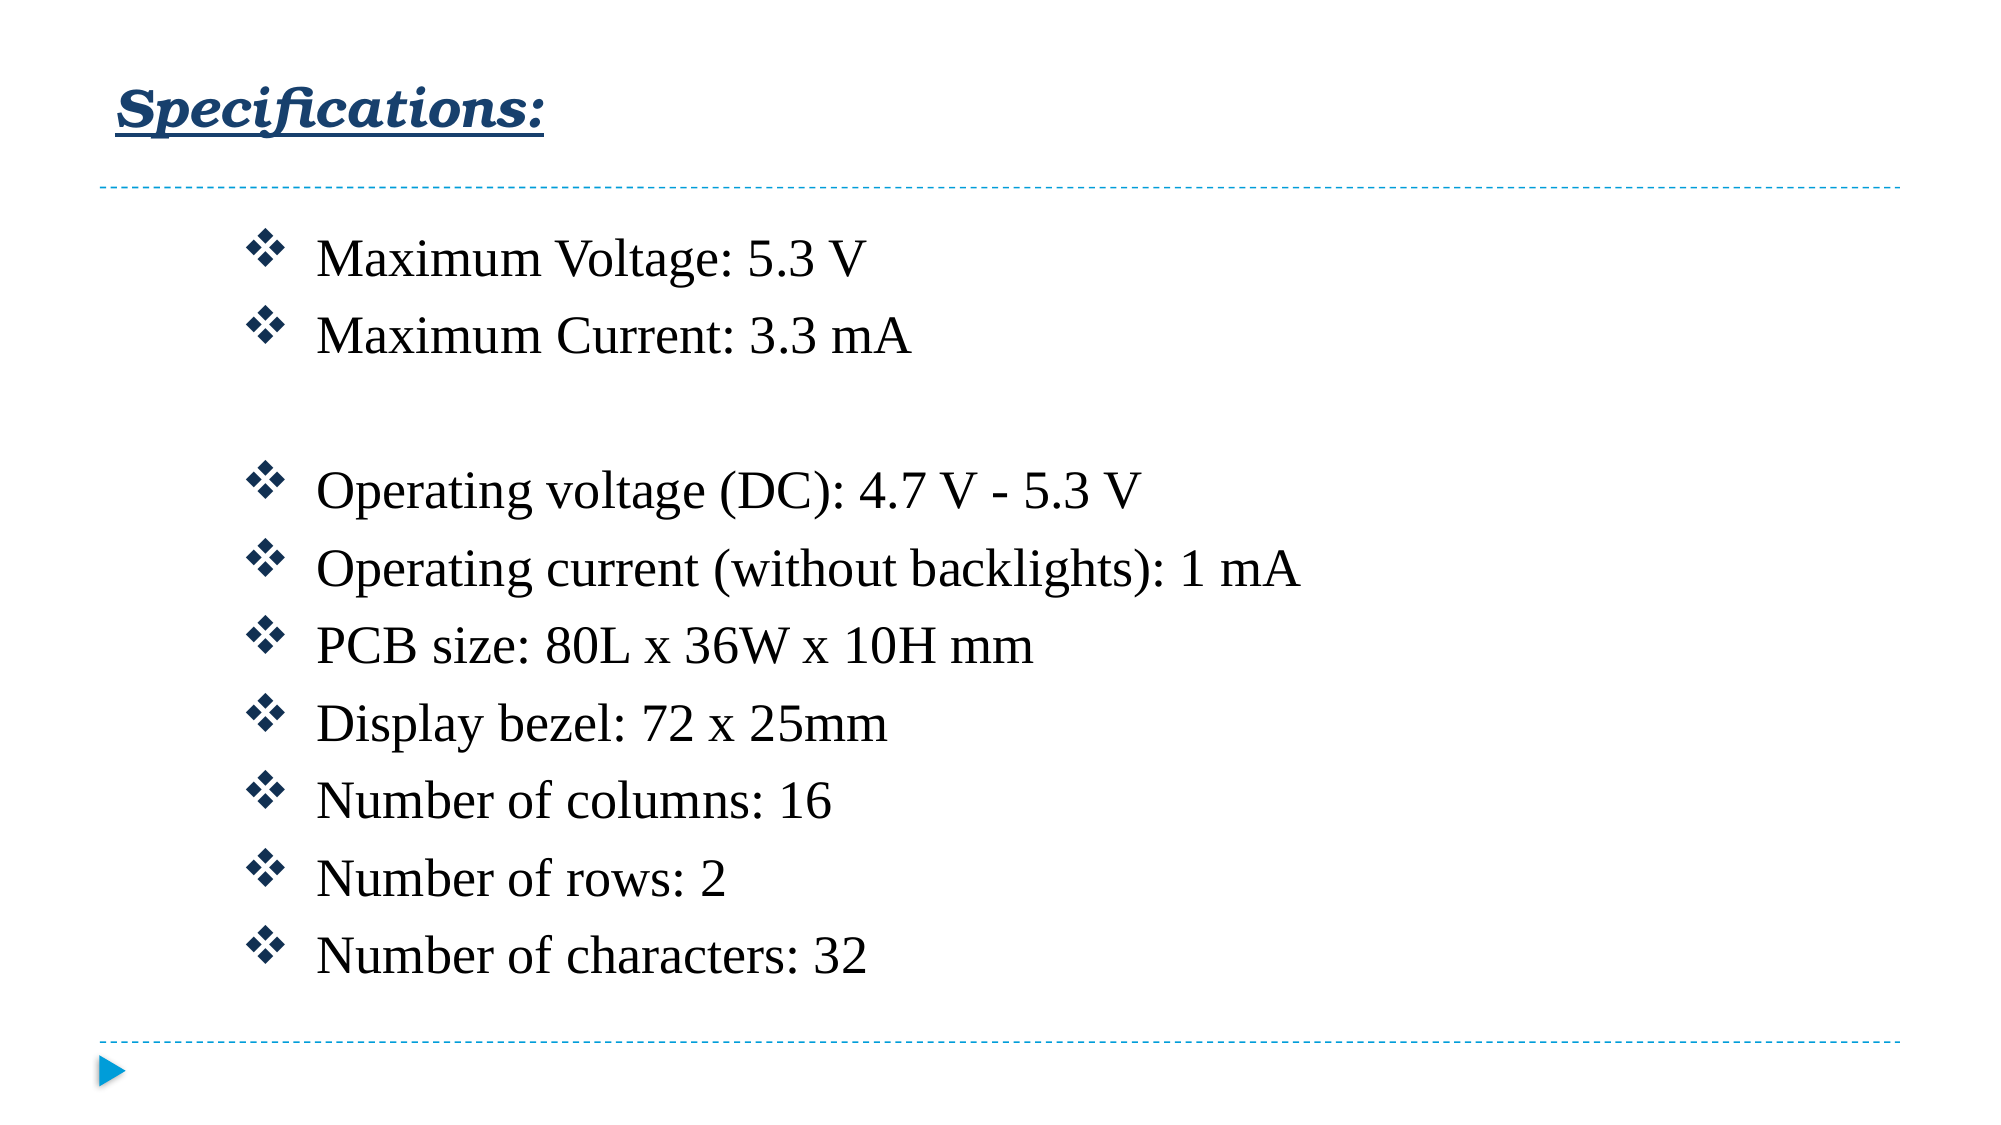

# Specifications:
Maximum Voltage: 5.3 V
Maximum Current: 3.3 mA

Operating voltage (DC): 4.7 V - 5.3 V
Operating current (without backlights): 1 mA
PCB size: 80L x 36W x 10H mm
Display bezel: 72 x 25mm
Number of columns: 16
Number of rows: 2
Number of characters: 32
56